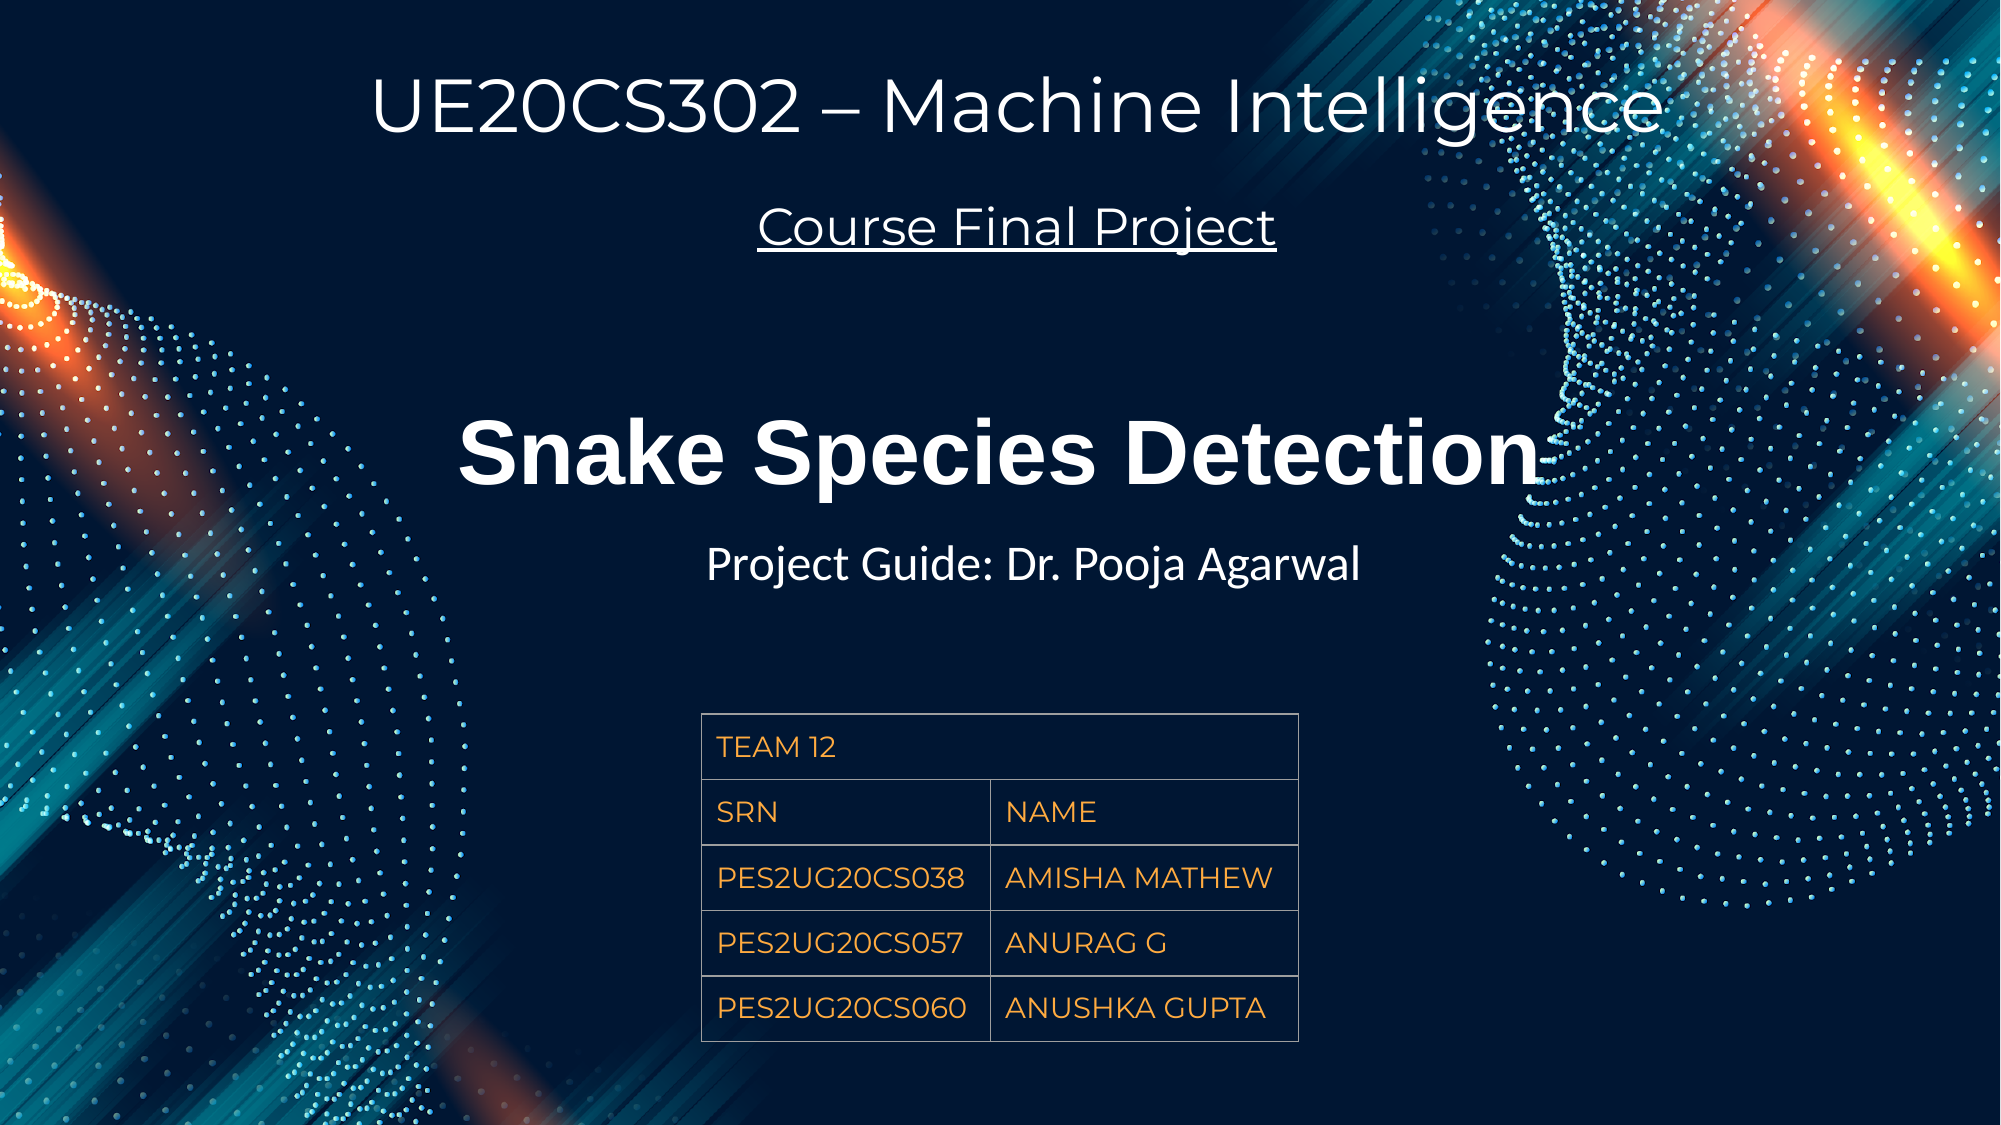

UE20CS302 – Machine Intelligence

Course Final Project
# Snake Species Detection
Project Guide: Dr. Pooja Agarwal
| TEAM 12 |  |
| --- | --- |
| SRN | NAME |
| PES2UG20CS038 | AMISHA MATHEW |
| PES2UG20CS057 | ANURAG G |
| PES2UG20CS060 | ANUSHKA GUPTA |